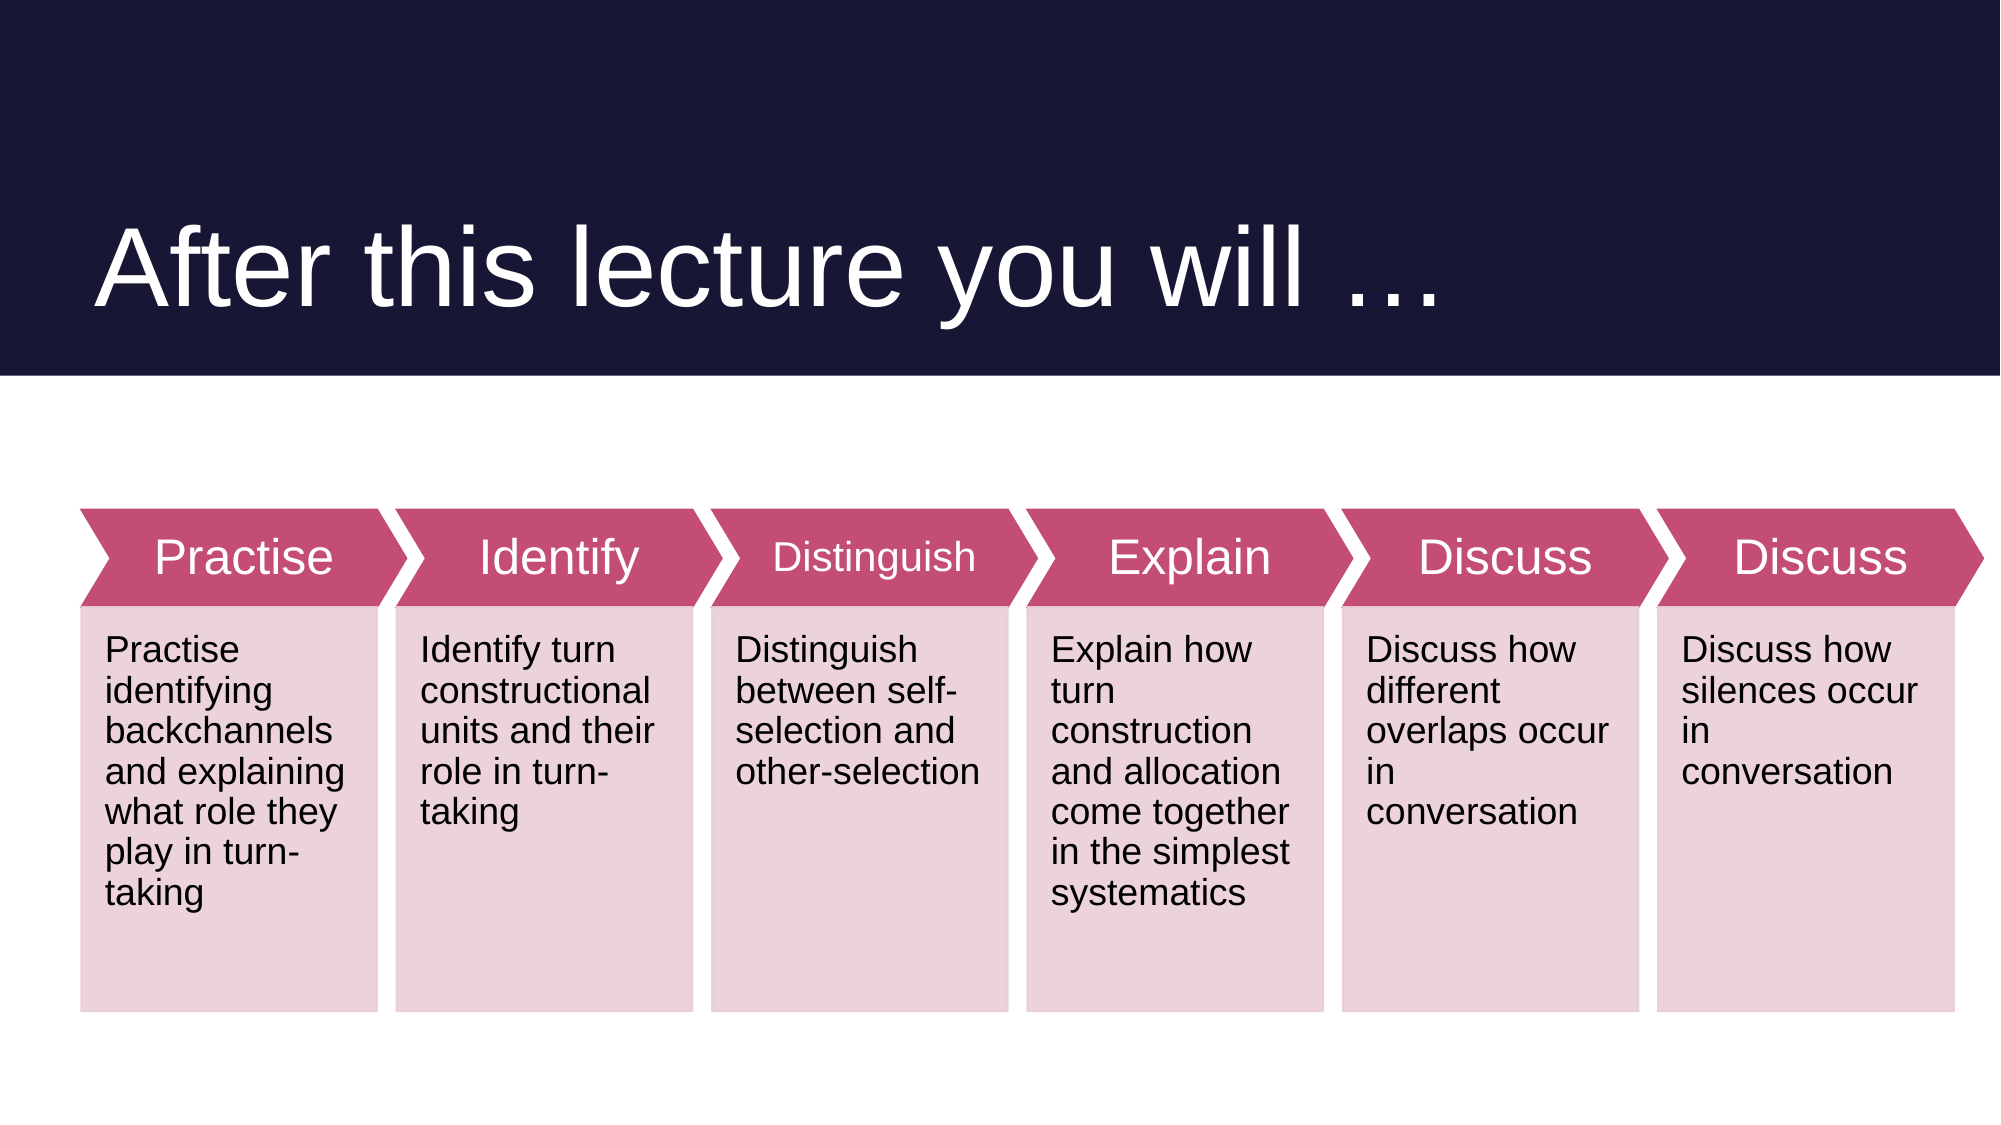

# After this lecture you will …
Practise
Practise identifying backchannels and explaining what role they play in turn-taking
Identify
Identify turn constructional units and their role in turn-taking
Distinguish
Distinguish between self-selection and other-selection
Explain
Explain how turn construction and allocation come together in the simplest systematics
Discuss
Discuss how different overlaps occur in conversation
Discuss
Discuss how silences occur in conversation